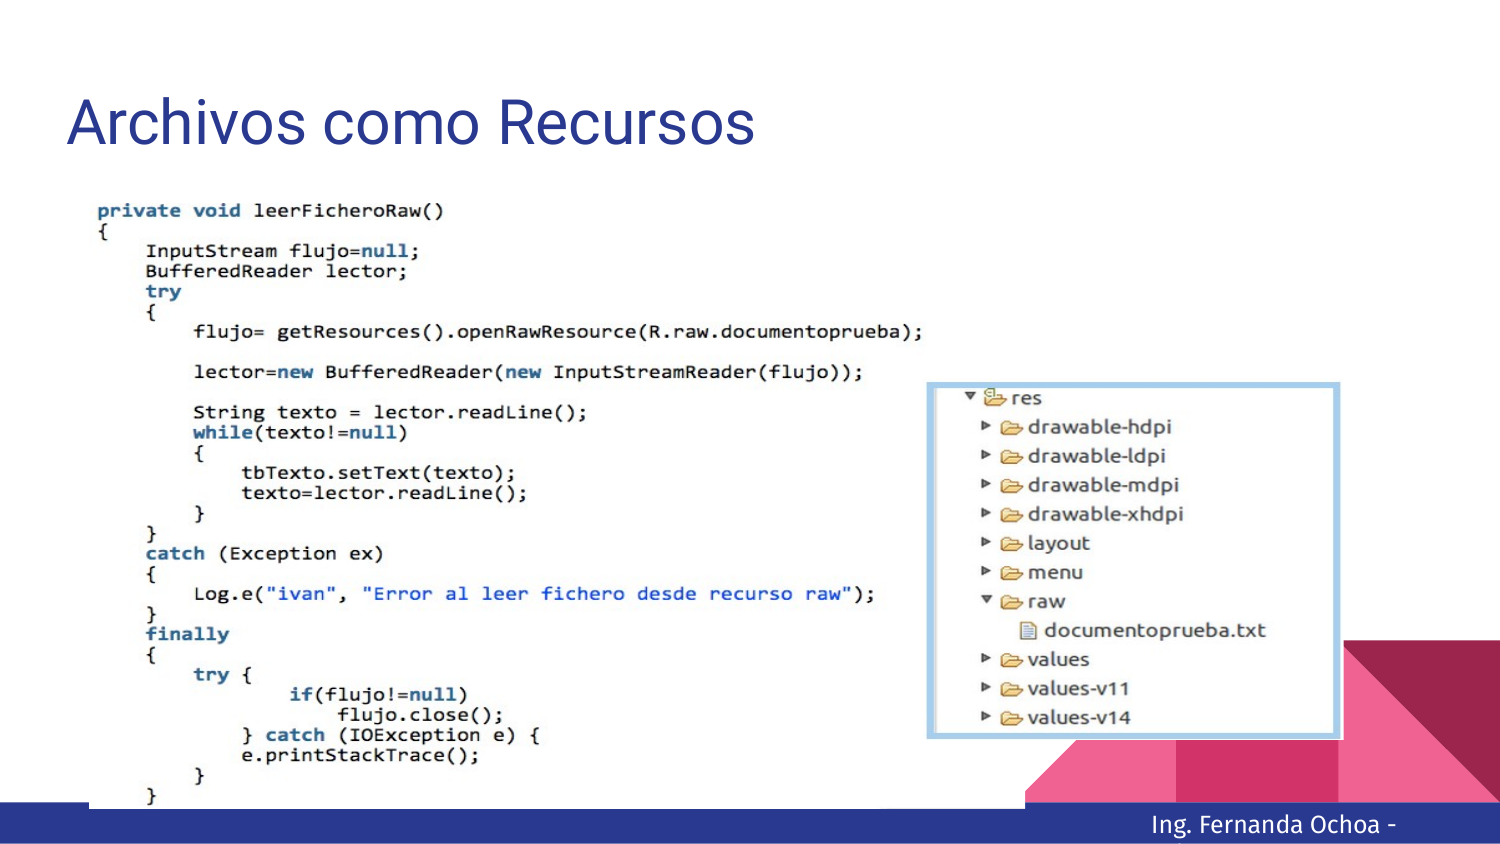

# Archivos como Recursos

Ing. Fernanda Ochoa - @imonsh